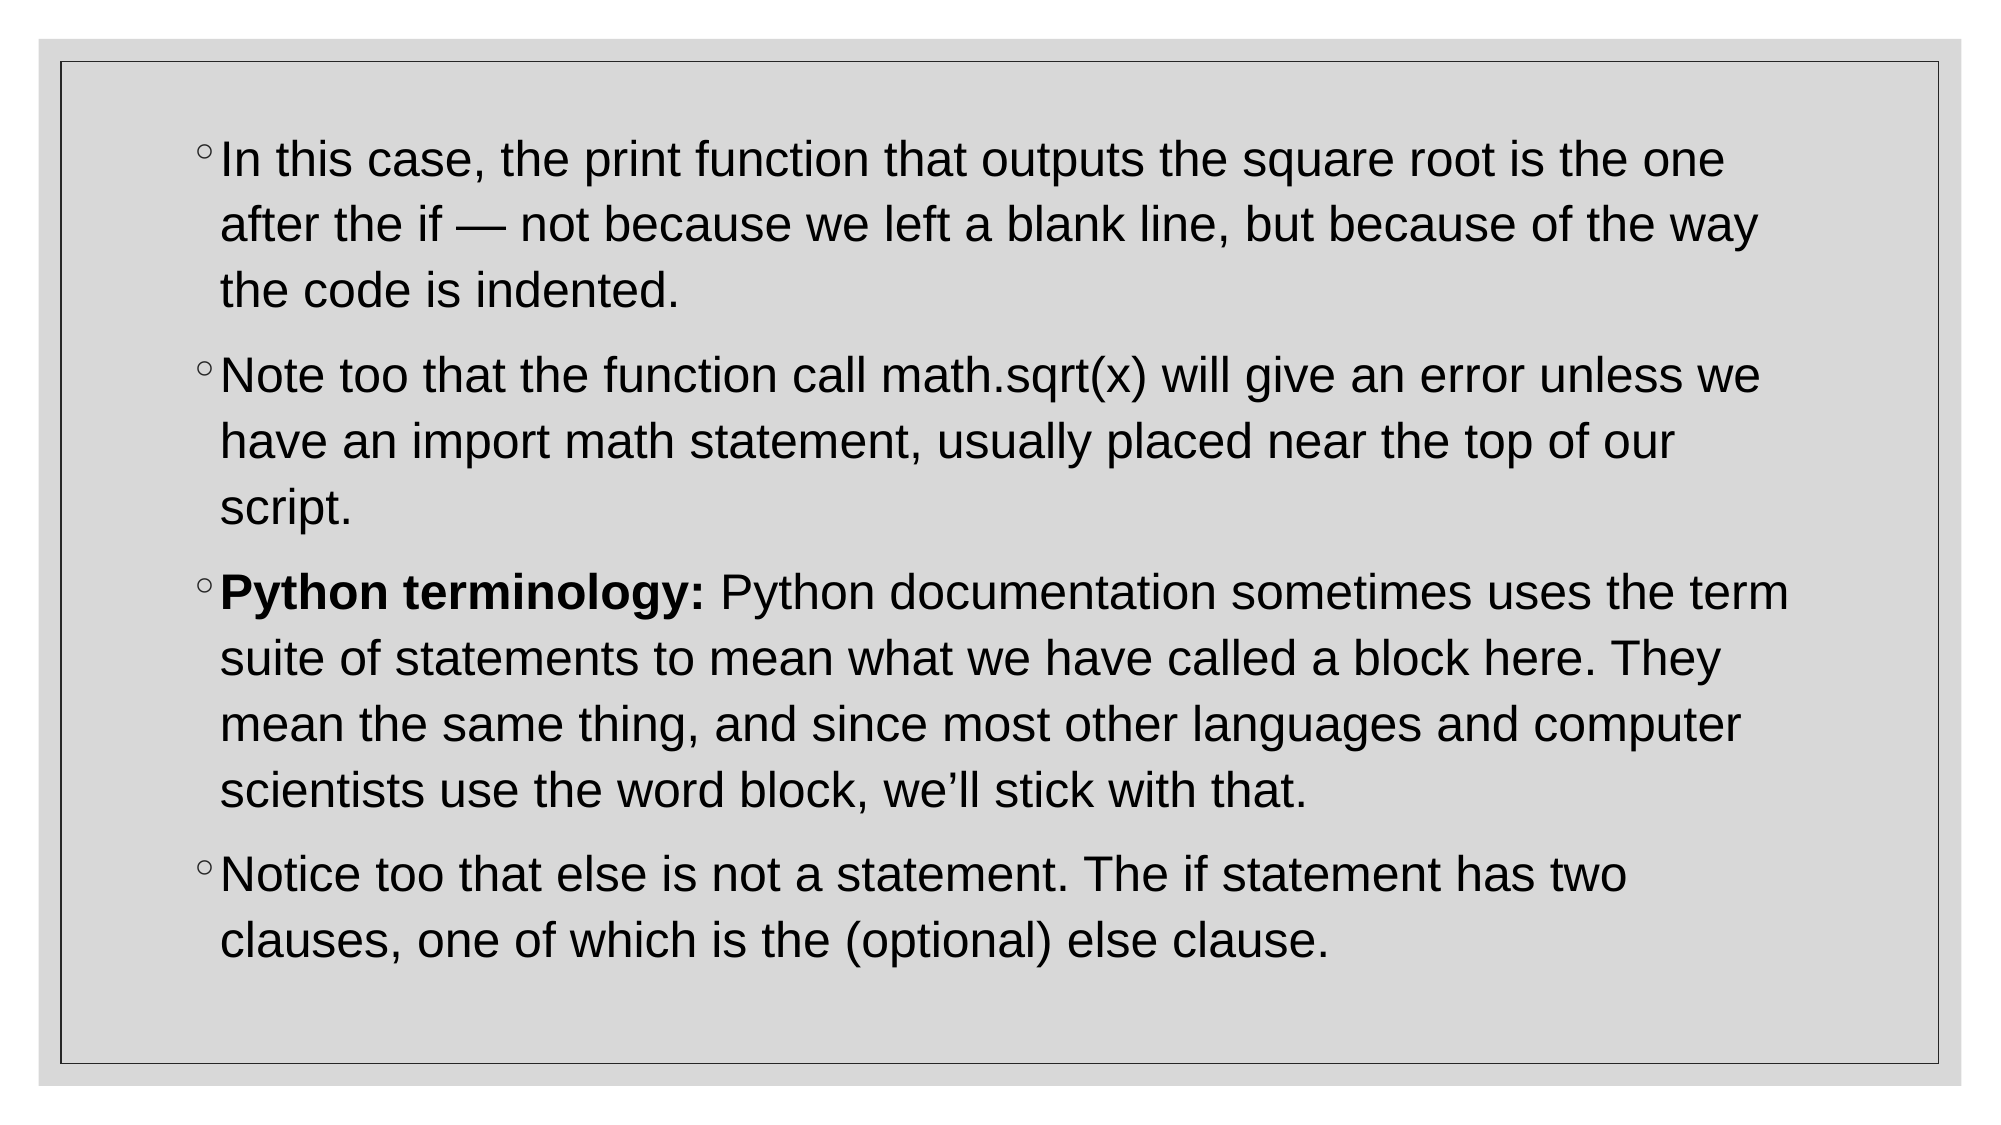

In this case, the print function that outputs the square root is the one after the if — not because we left a blank line, but because of the way the code is indented.
Note too that the function call math.sqrt(x) will give an error unless we have an import math statement, usually placed near the top of our script.
Python terminology: Python documentation sometimes uses the term suite of statements to mean what we have called a block here. They mean the same thing, and since most other languages and computer scientists use the word block, we’ll stick with that.
Notice too that else is not a statement. The if statement has two clauses, one of which is the (optional) else clause.